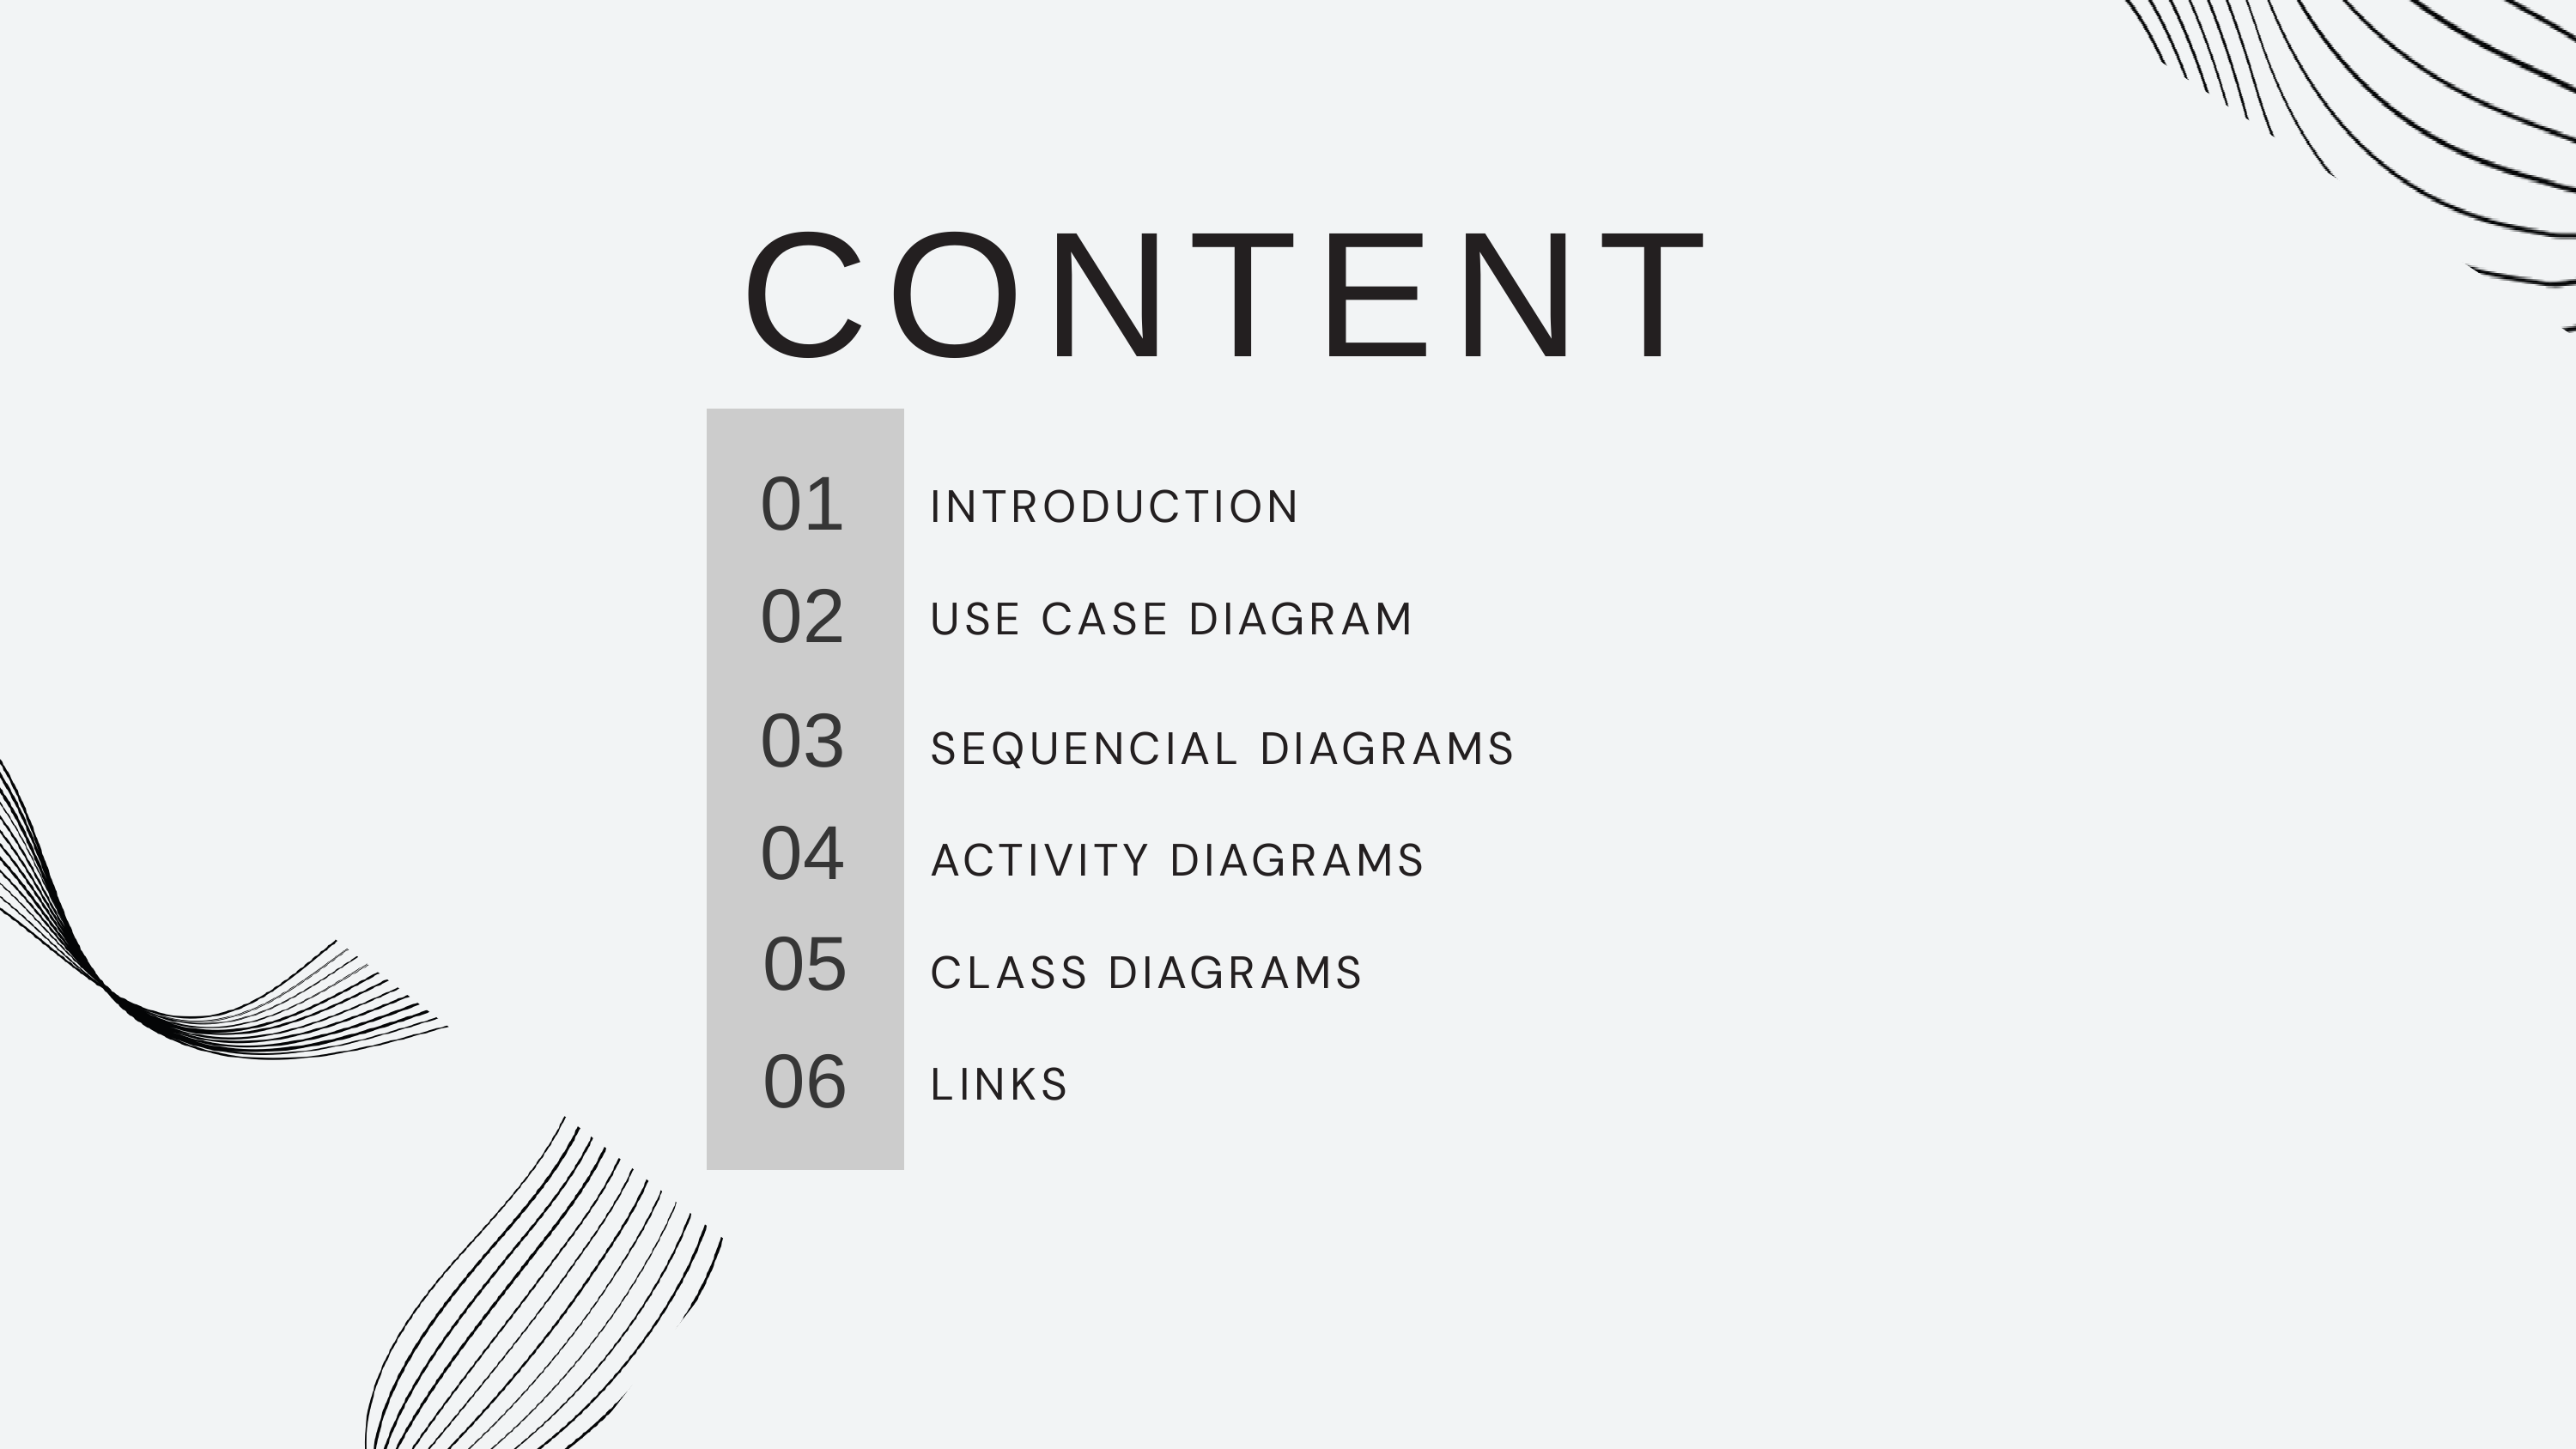

CONTENT

01
INTRODUCTION
02
USE CASE DIAGRAM
03
SEQUENCIAL DIAGRAMS

04
ACTIVITY DIAGRAMS
05
CLASS DIAGRAMS
06
LINKS